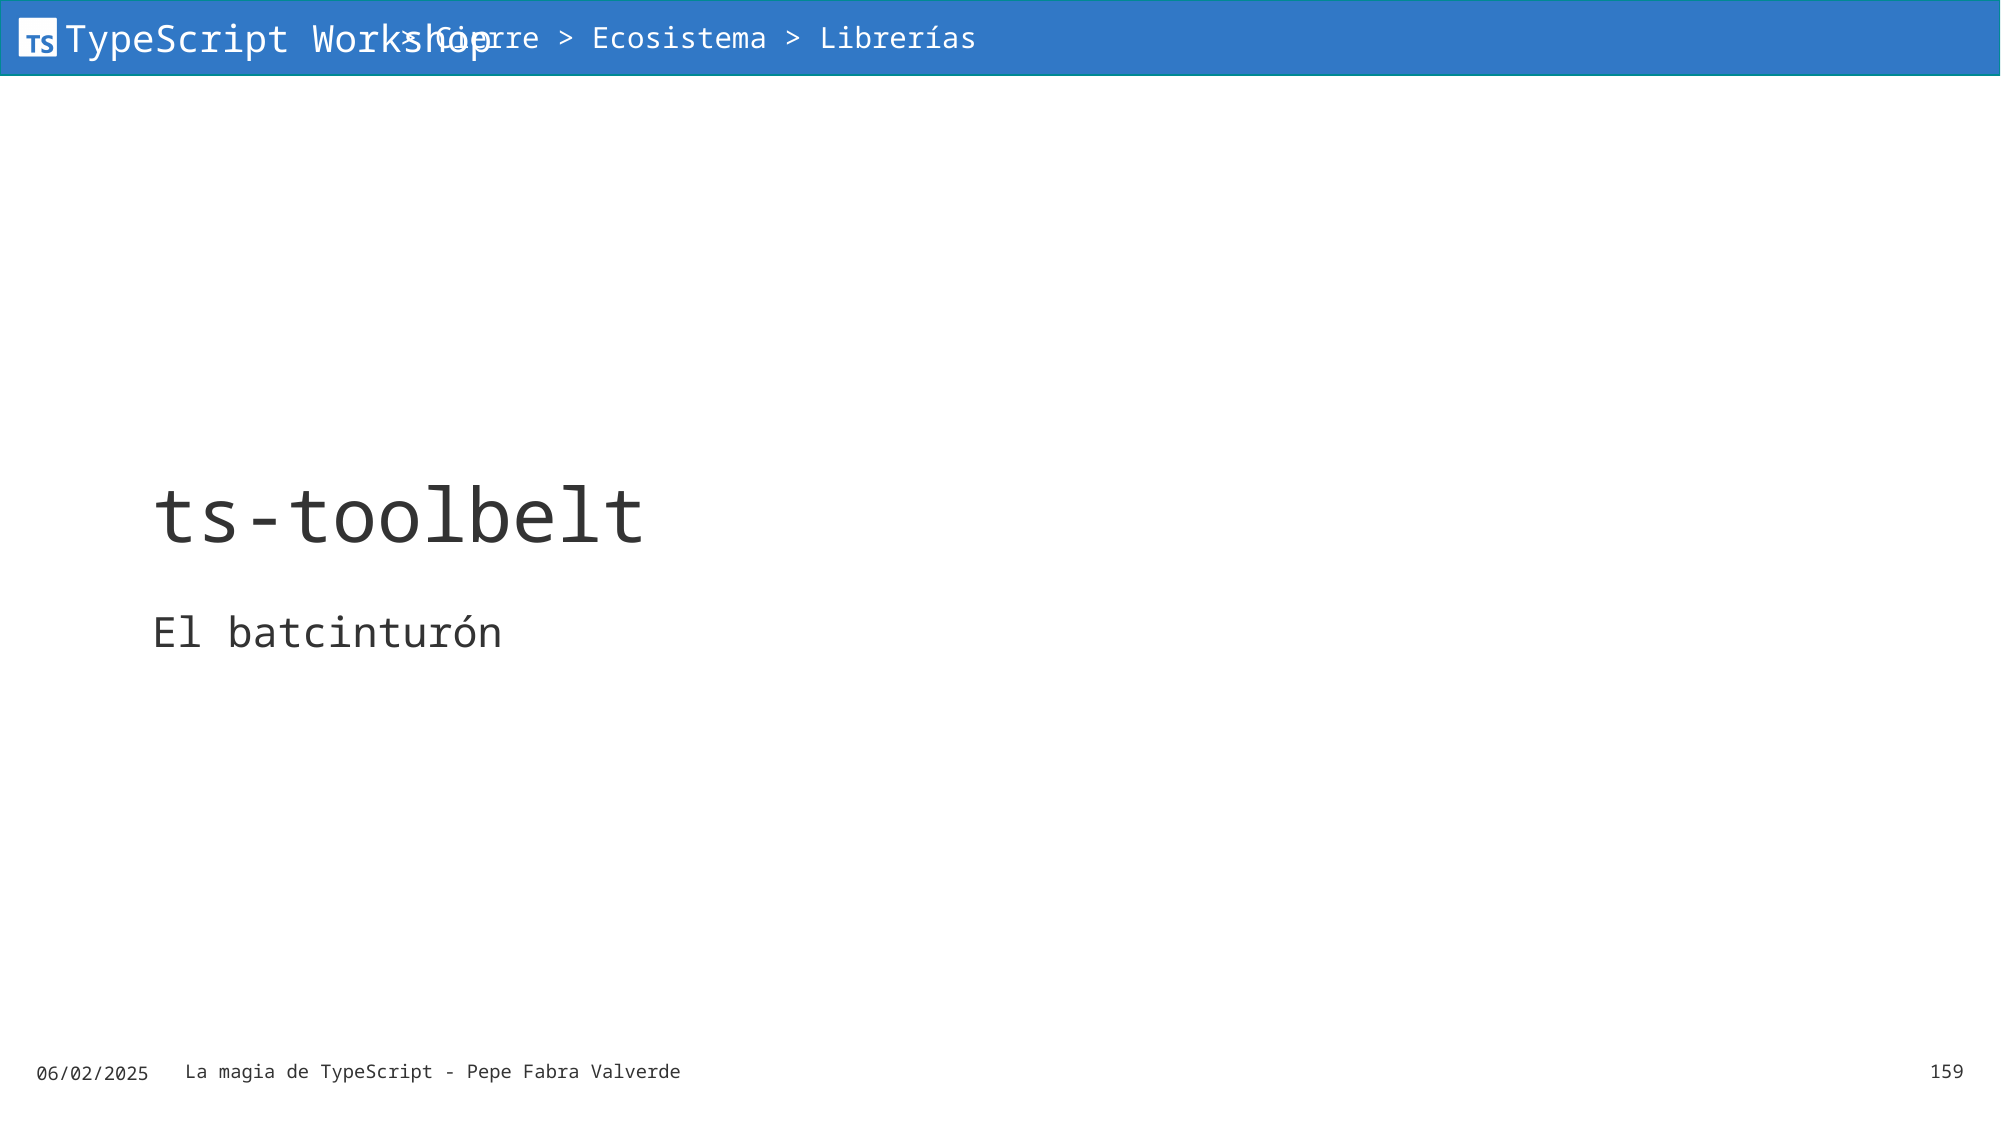

> Cierre > Ecosistema > Librerías
# ts-toolbelt
El batcinturón
06/02/2025
La magia de TypeScript - Pepe Fabra Valverde
159